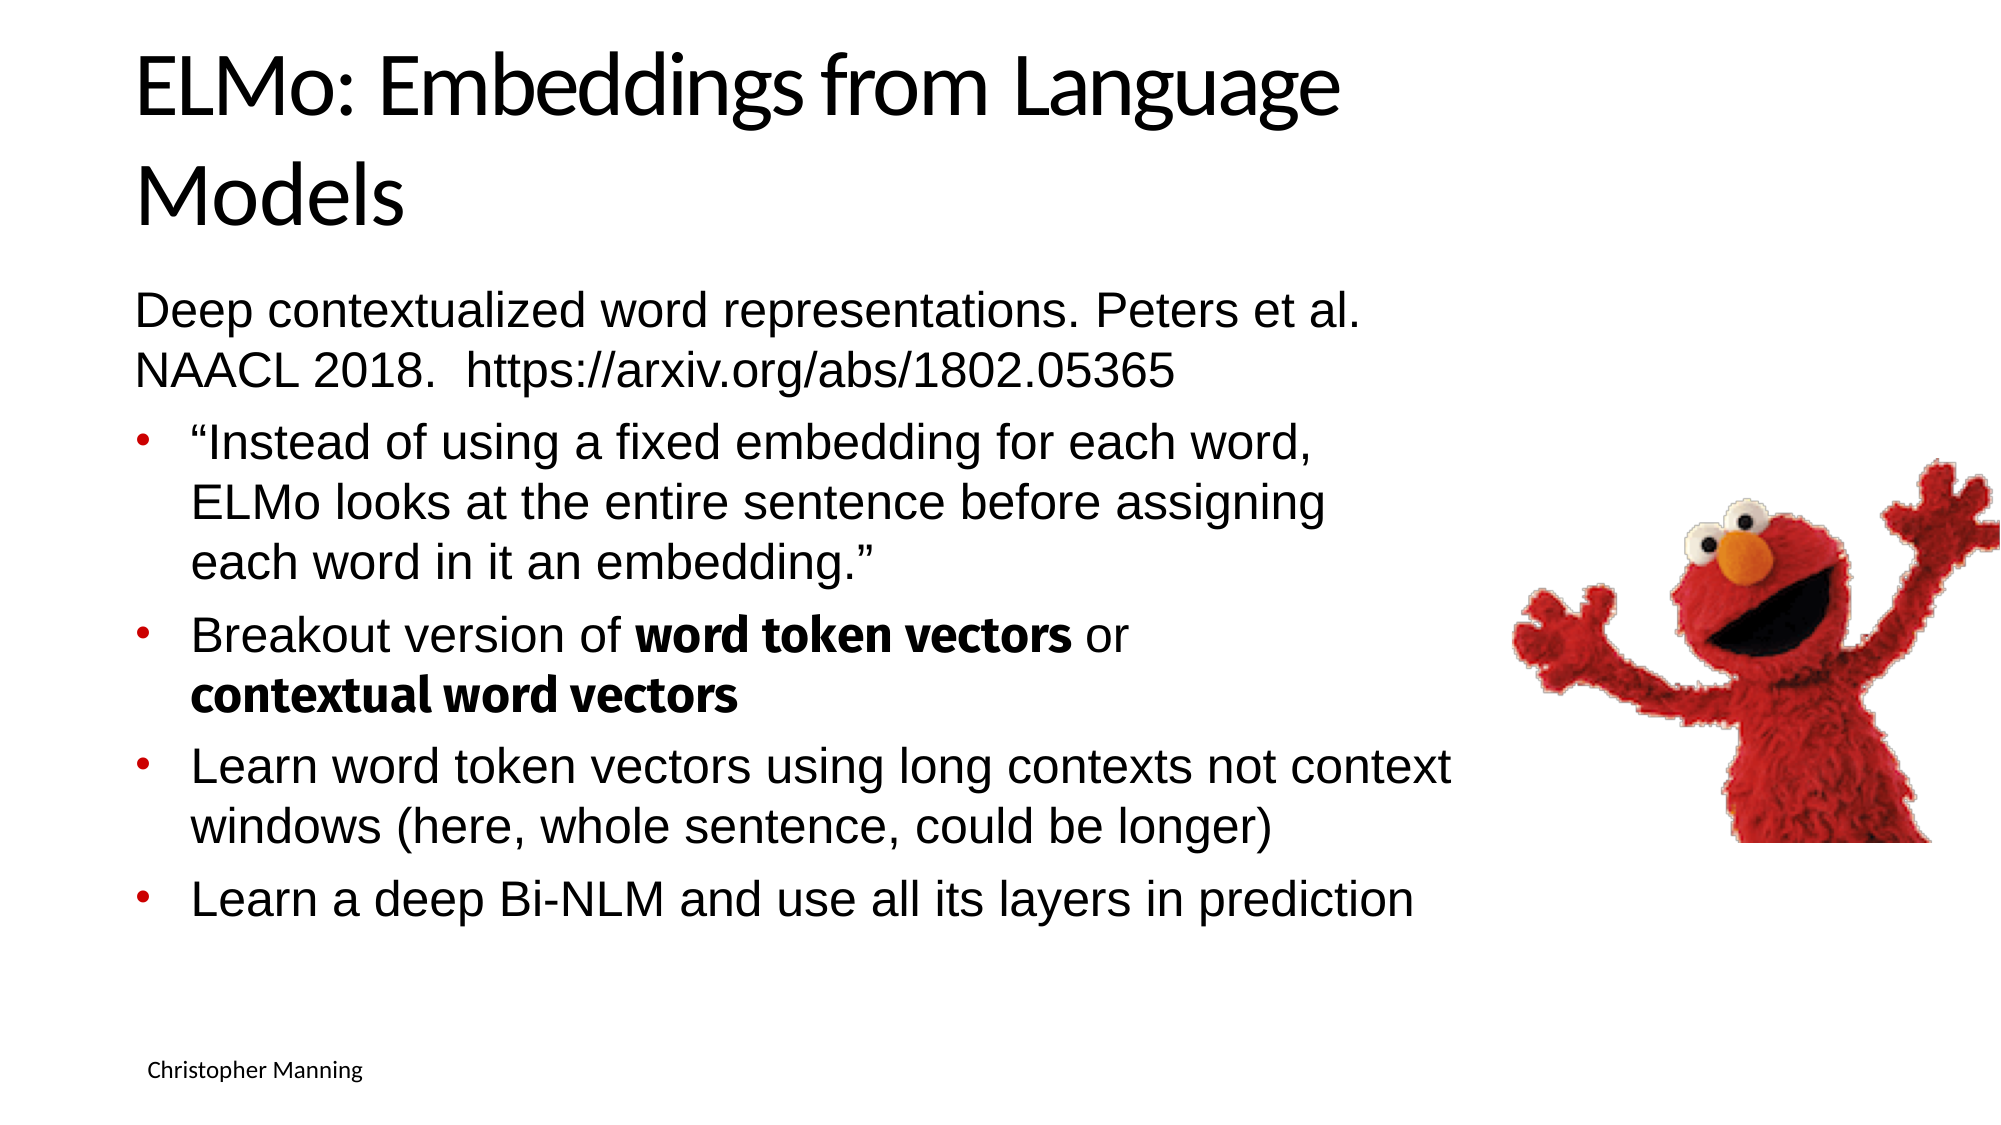

# ELMo: Embeddings from Language  Models
Deep contextualized word representations. Peters et al. NAACL 2018.  https://arxiv.org/abs/1802.05365
“Instead of using a fixed embedding for each word, ELMo looks at the entire sentence before assigning each word in it an embedding.”
Breakout version of word token vectors or
contextual word vectors
Learn word token vectors using long contexts not context  windows (here, whole sentence, could be longer)
Learn a deep Bi-NLM and use all its layers in prediction

Christopher Manning